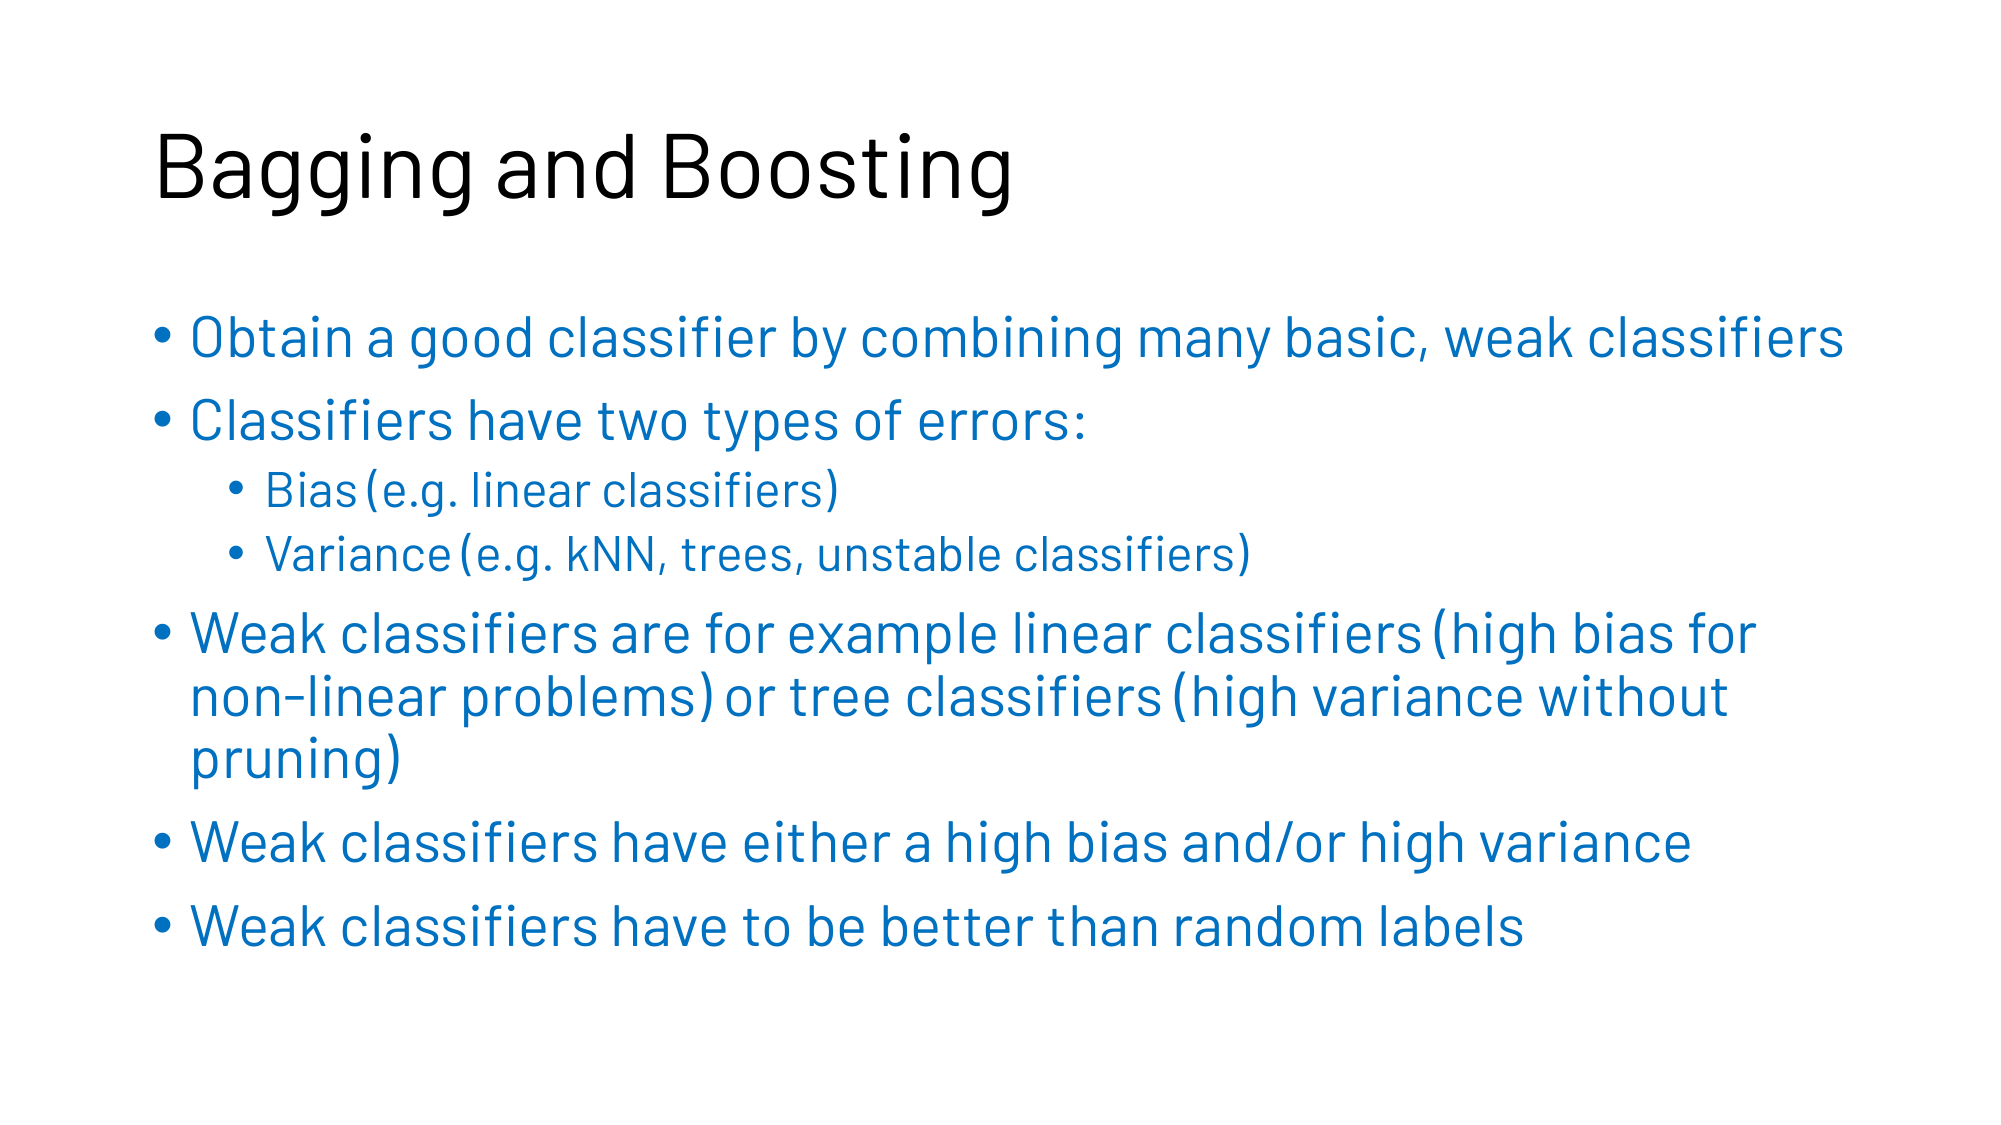

# Bagging and Boosting
Obtain a good classifier by combining many basic, weak classifiers
Classifiers have two types of errors:
Bias (e.g. linear classifiers)
Variance (e.g. kNN, trees, unstable classifiers)
Weak classifiers are for example linear classifiers (high bias for non-linear problems) or tree classifiers (high variance without pruning)
Weak classifiers have either a high bias and/or high variance
Weak classifiers have to be better than random labels